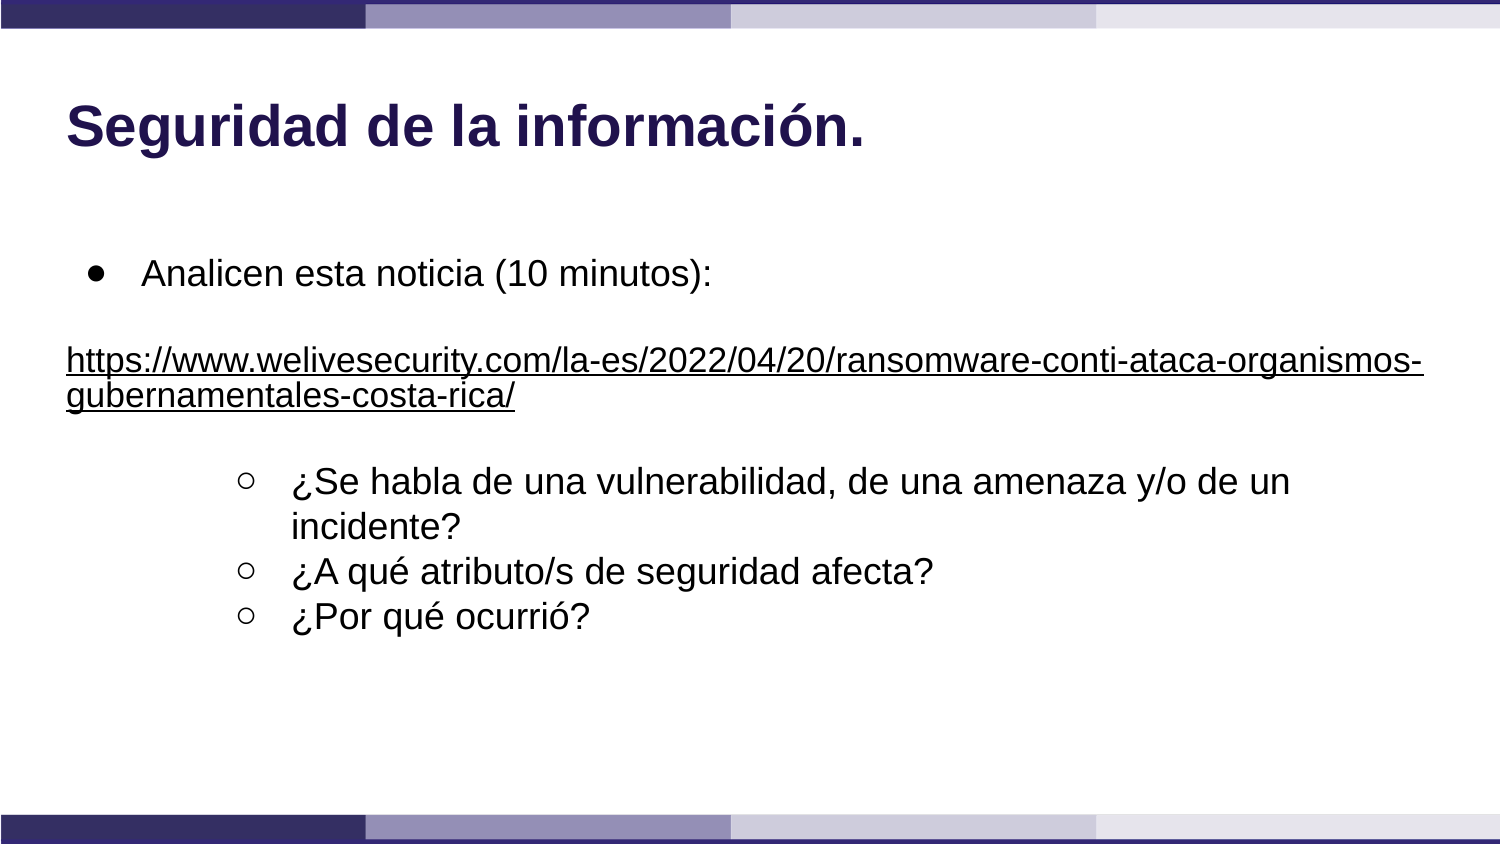

# Seguridad de la información.

Analicen esta noticia (10 minutos):
 https://www.welivesecurity.com/la-es/2022/04/20/ransomware-conti-ataca-organismos-gubernamentales-costa-rica/

¿Se habla de una vulnerabilidad, de una amenaza y/o de un incidente?
¿A qué atributo/s de seguridad afecta?
¿Por qué ocurrió?